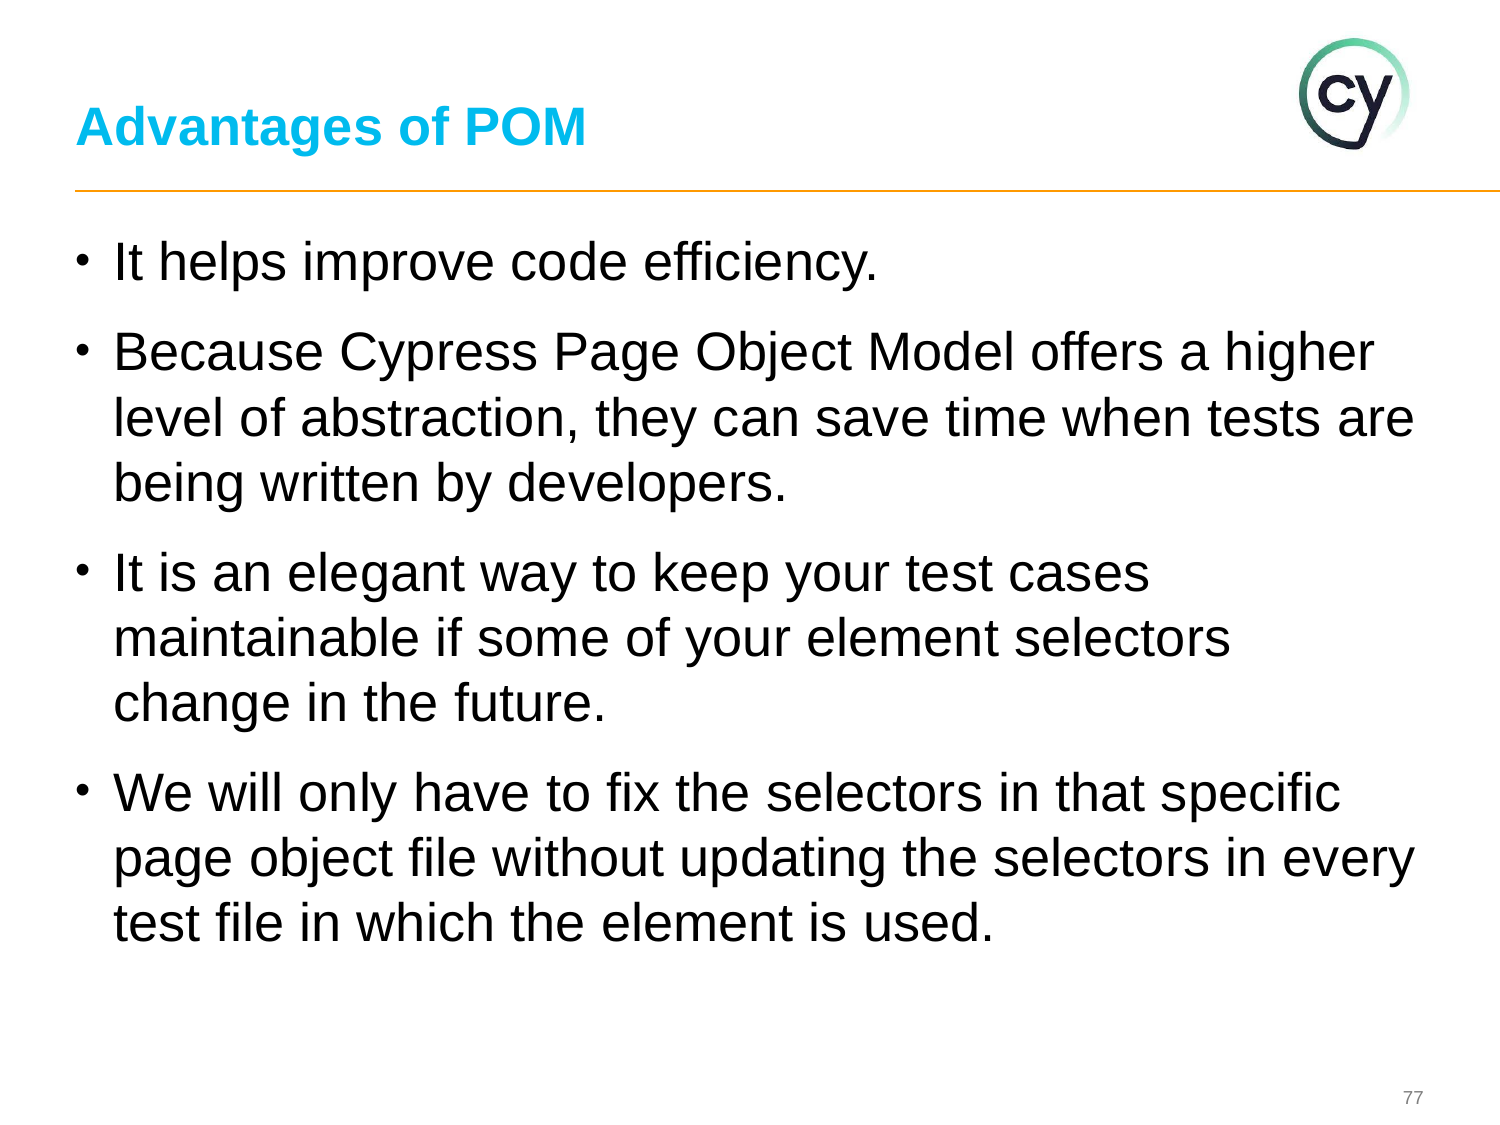

# Advantages of POM
It helps improve code efficiency.
Because Cypress Page Object Model offers a higher level of abstraction, they can save time when tests are being written by developers.
It is an elegant way to keep your test cases maintainable if some of your element selectors change in the future.
We will only have to fix the selectors in that specific page object file without updating the selectors in every test file in which the element is used.